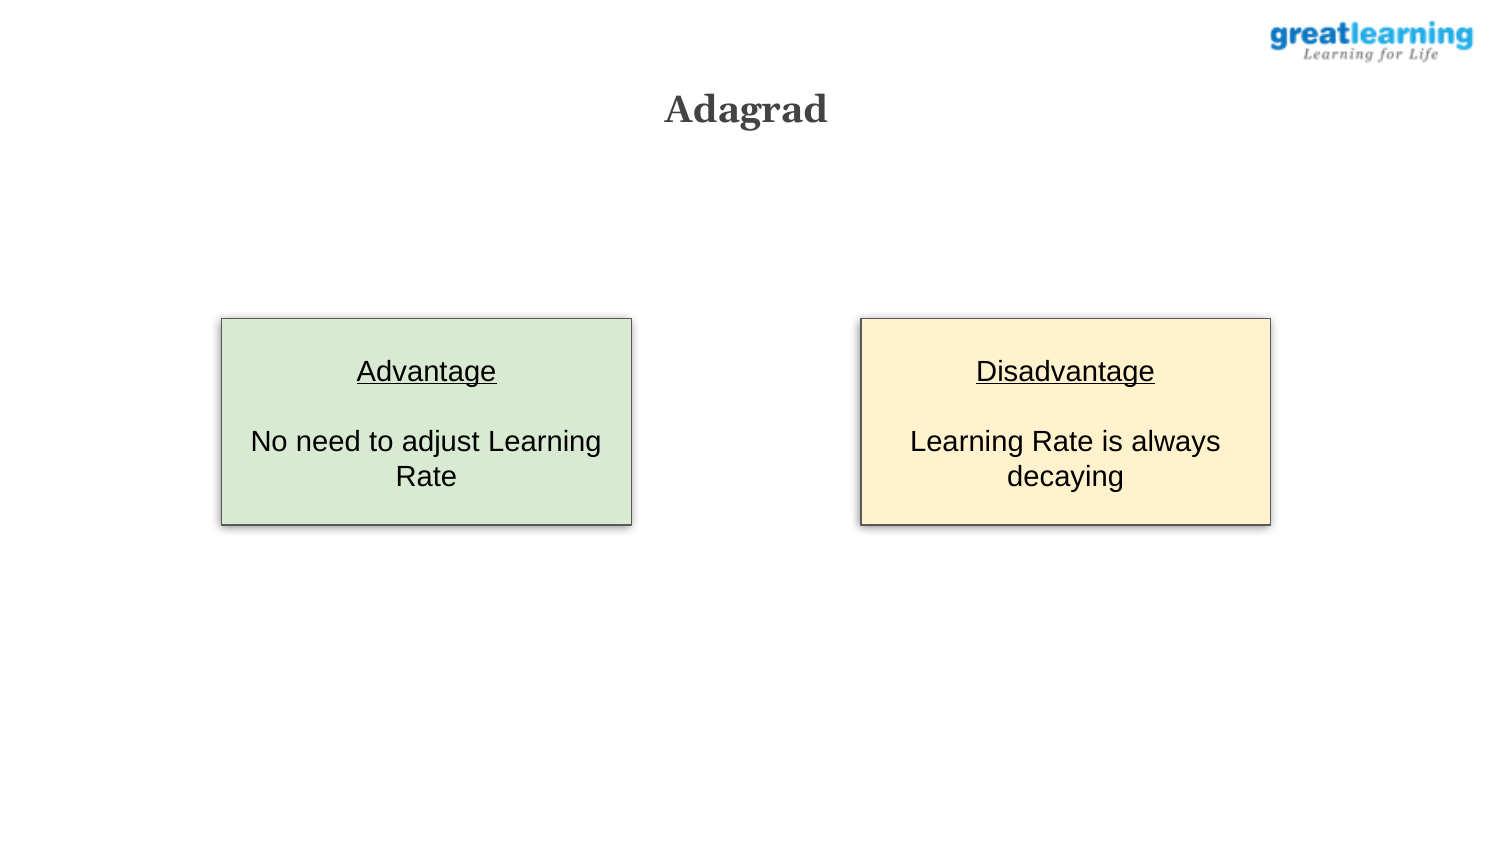

Adagrad
Advantage

No need to adjust Learning Rate
Disadvantage

Learning Rate is always decaying